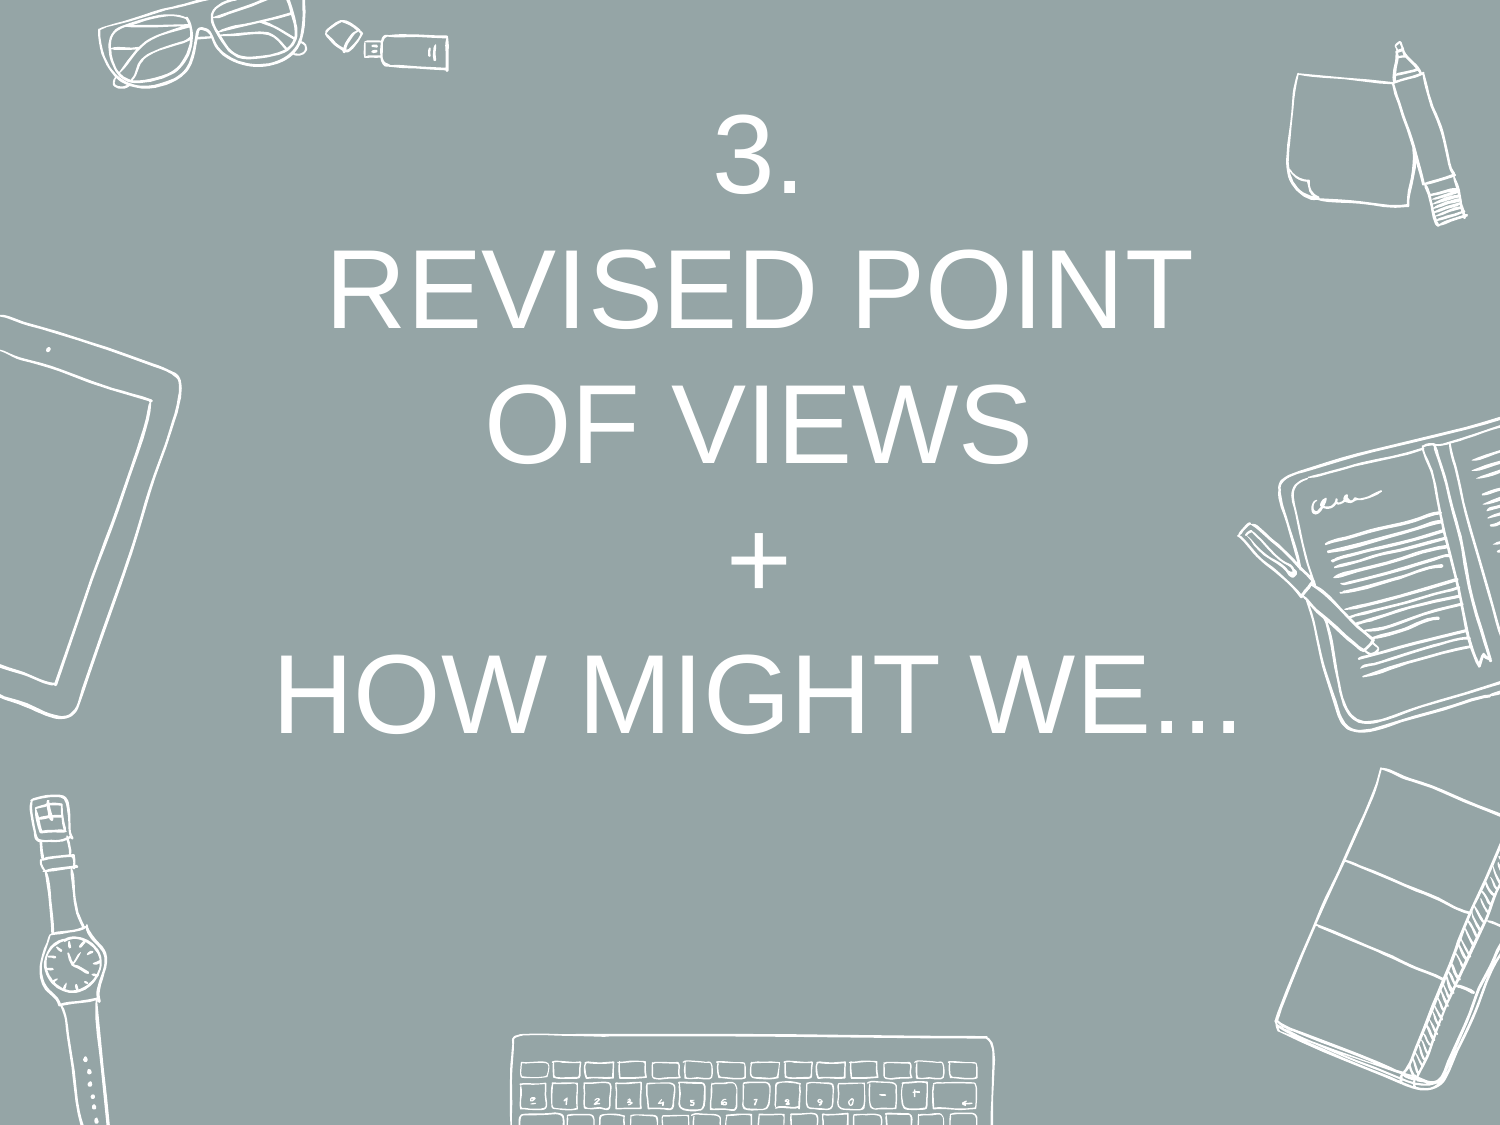

3.
REVISED POINT OF VIEWS
+
HOW MIGHT WE...